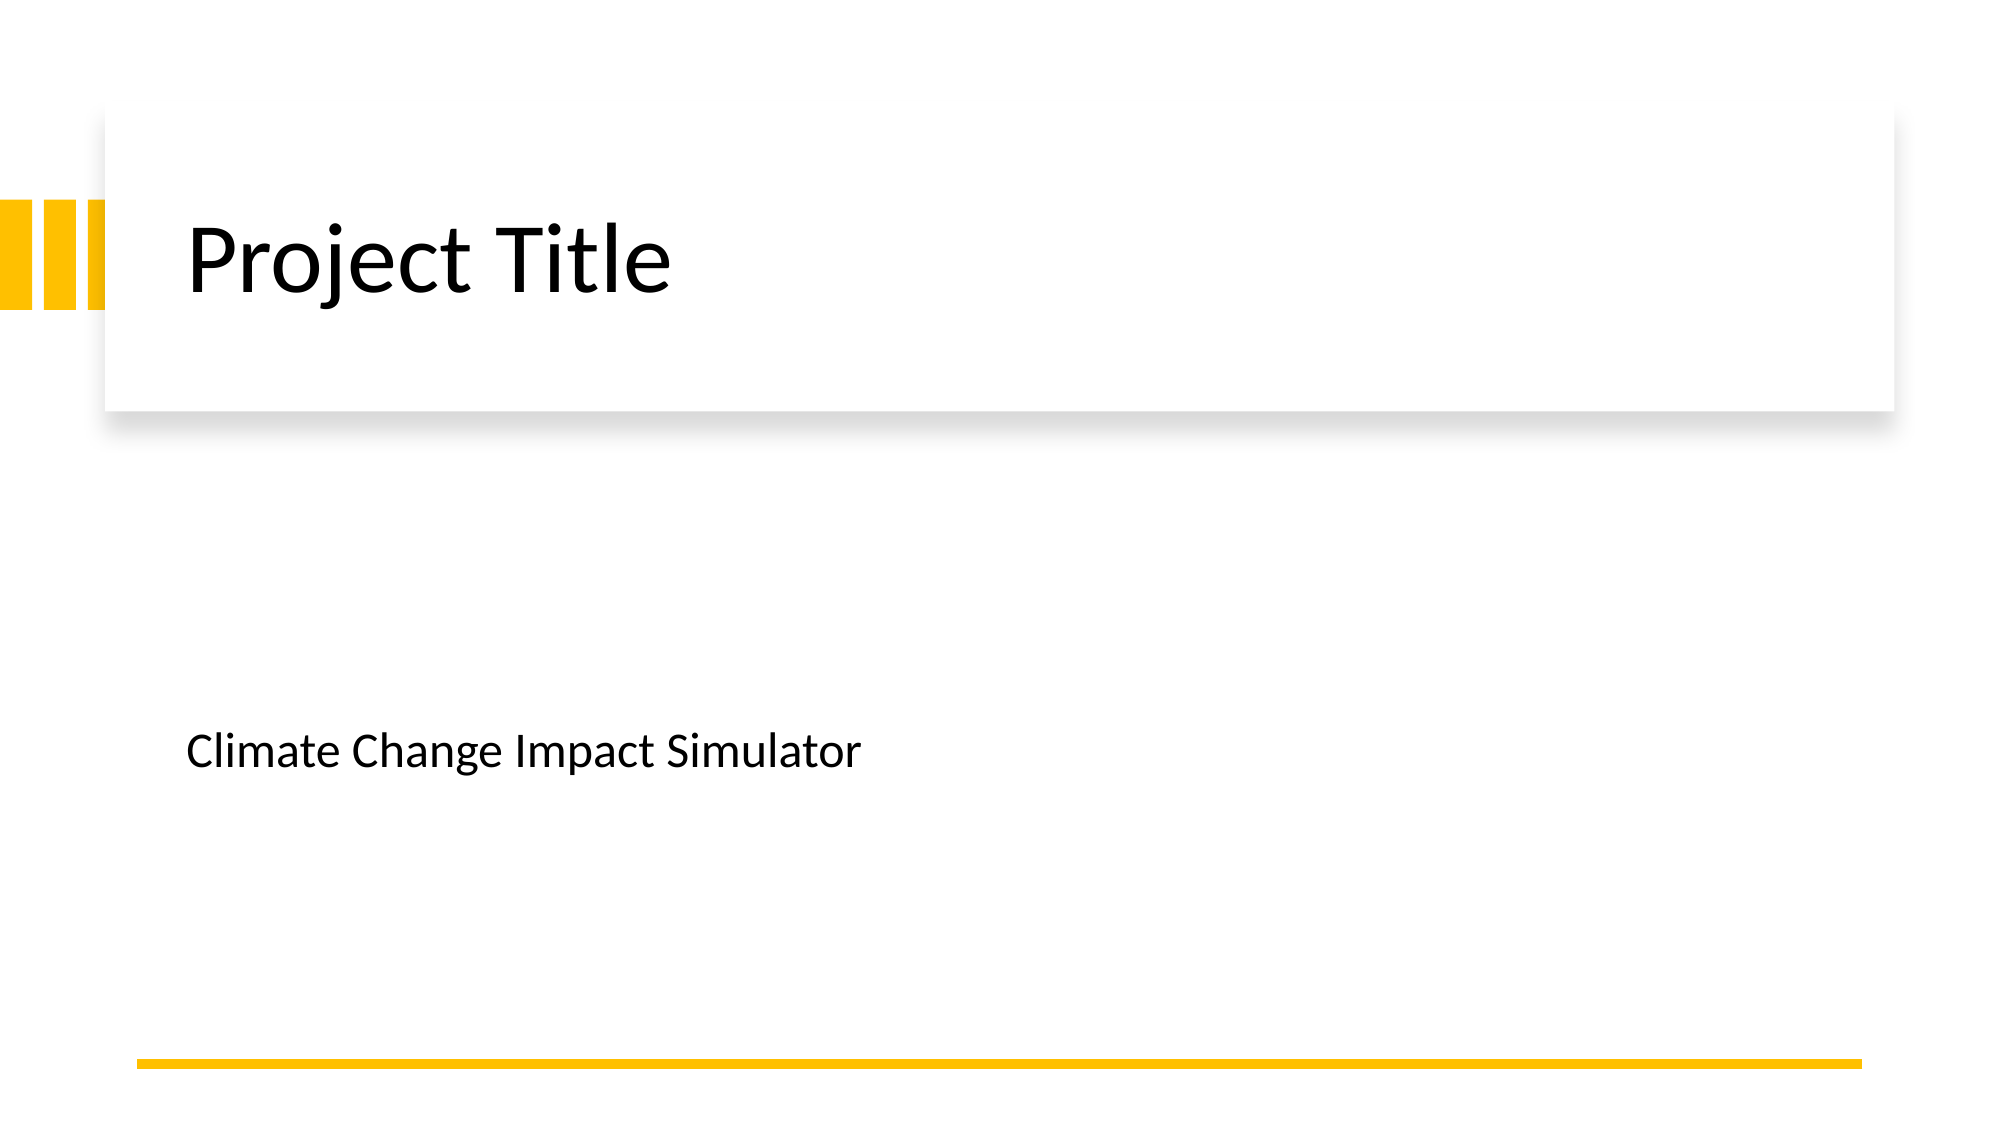

# Project Title

Climate Change Impact Simulator